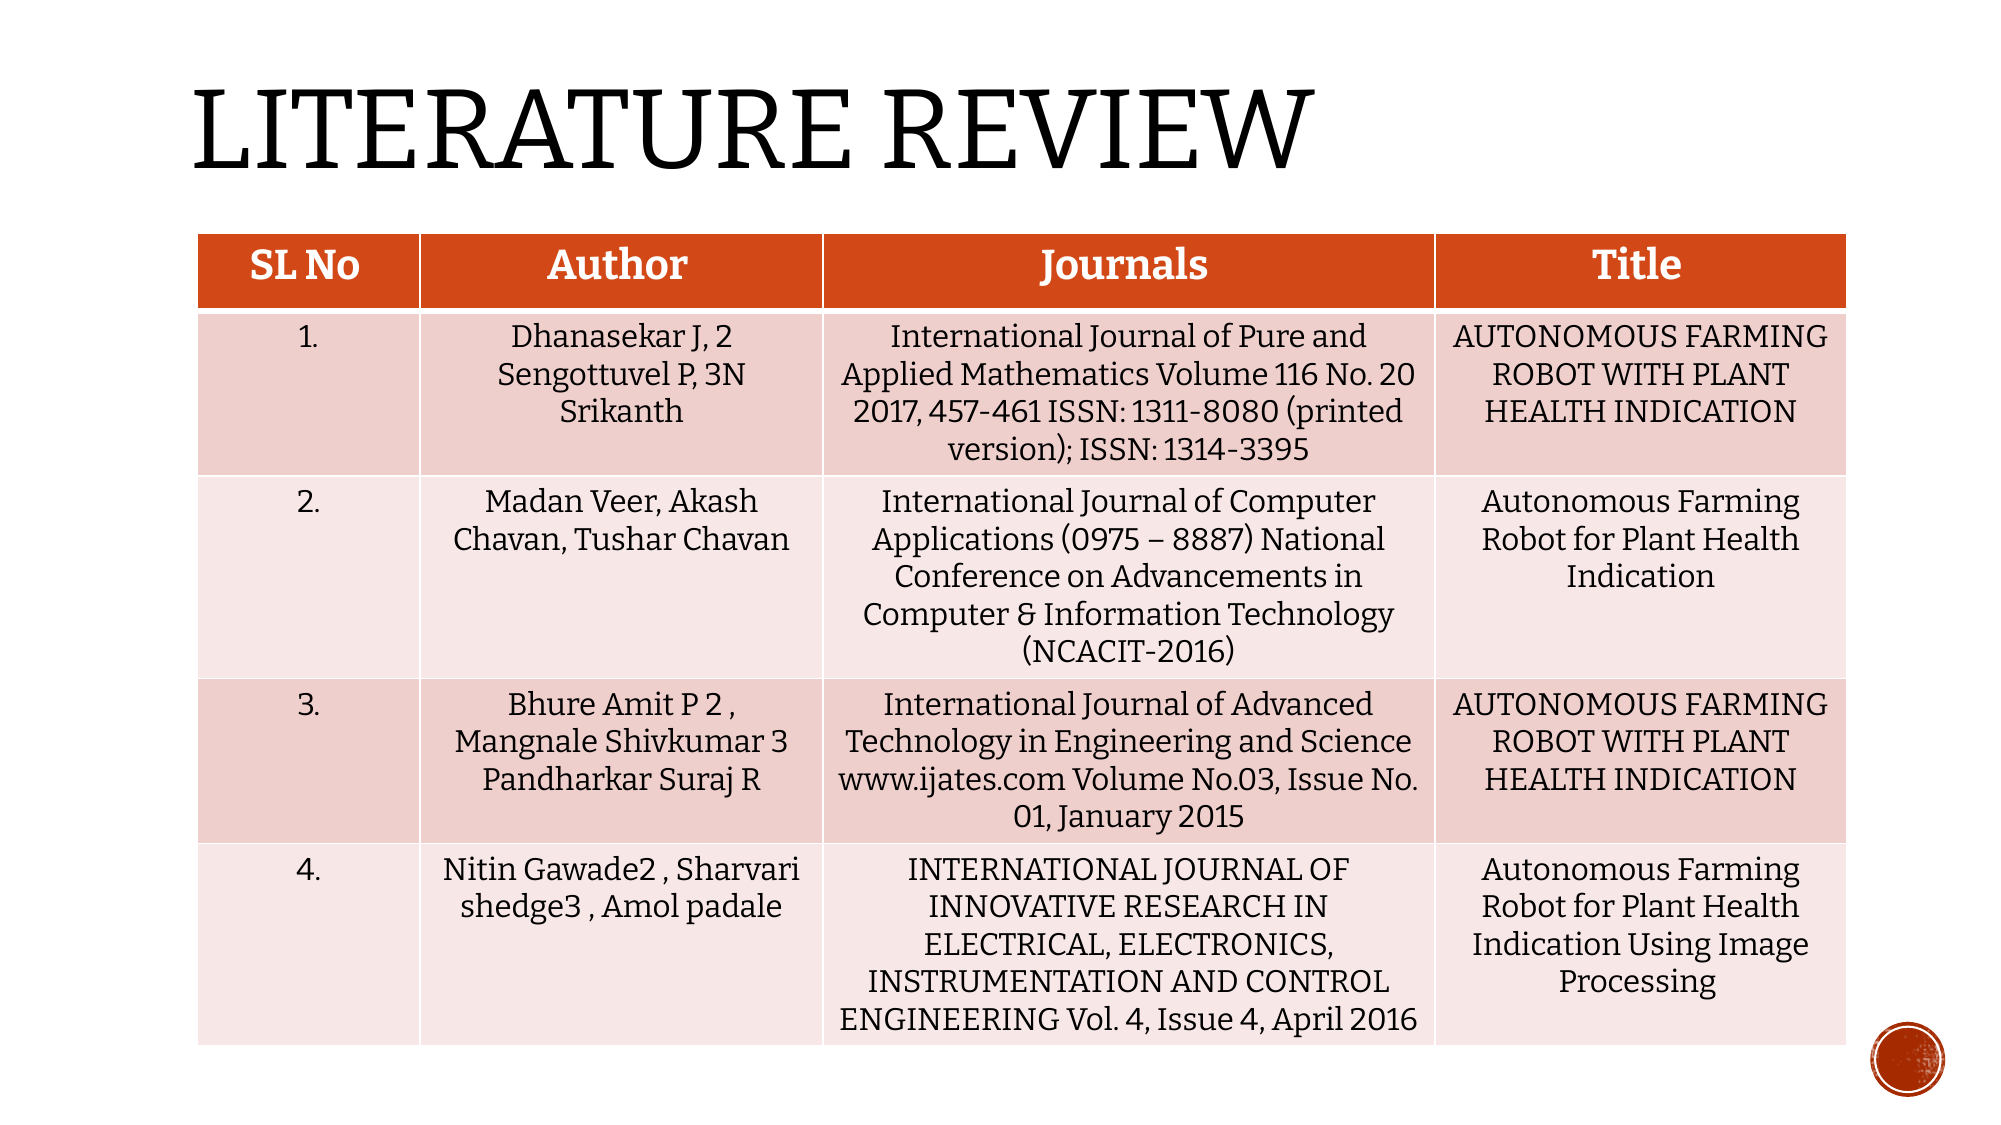

# Literature Review
| SL No | Author | Journals | Title |
| --- | --- | --- | --- |
| 1. | Dhanasekar J, 2 Sengottuvel P, 3N Srikanth | International Journal of Pure and Applied Mathematics Volume 116 No. 20 2017, 457-461 ISSN: 1311-8080 (printed version); ISSN: 1314-3395 | AUTONOMOUS FARMING ROBOT WITH PLANT HEALTH INDICATION |
| 2. | Madan Veer, Akash Chavan, Tushar Chavan | International Journal of Computer Applications (0975 – 8887) National Conference on Advancements in Computer & Information Technology (NCACIT-2016) | Autonomous Farming Robot for Plant Health Indication |
| 3. | Bhure Amit P 2 , Mangnale Shivkumar 3 Pandharkar Suraj R | International Journal of Advanced Technology in Engineering and Science www.ijates.com Volume No.03, Issue No. 01, January 2015 | AUTONOMOUS FARMING ROBOT WITH PLANT HEALTH INDICATION |
| 4. | Nitin Gawade2 , Sharvari shedge3 , Amol padale | INTERNATIONAL JOURNAL OF INNOVATIVE RESEARCH IN ELECTRICAL, ELECTRONICS, INSTRUMENTATION AND CONTROL ENGINEERING Vol. 4, Issue 4, April 2016 | Autonomous Farming Robot for Plant Health Indication Using Image Processing |